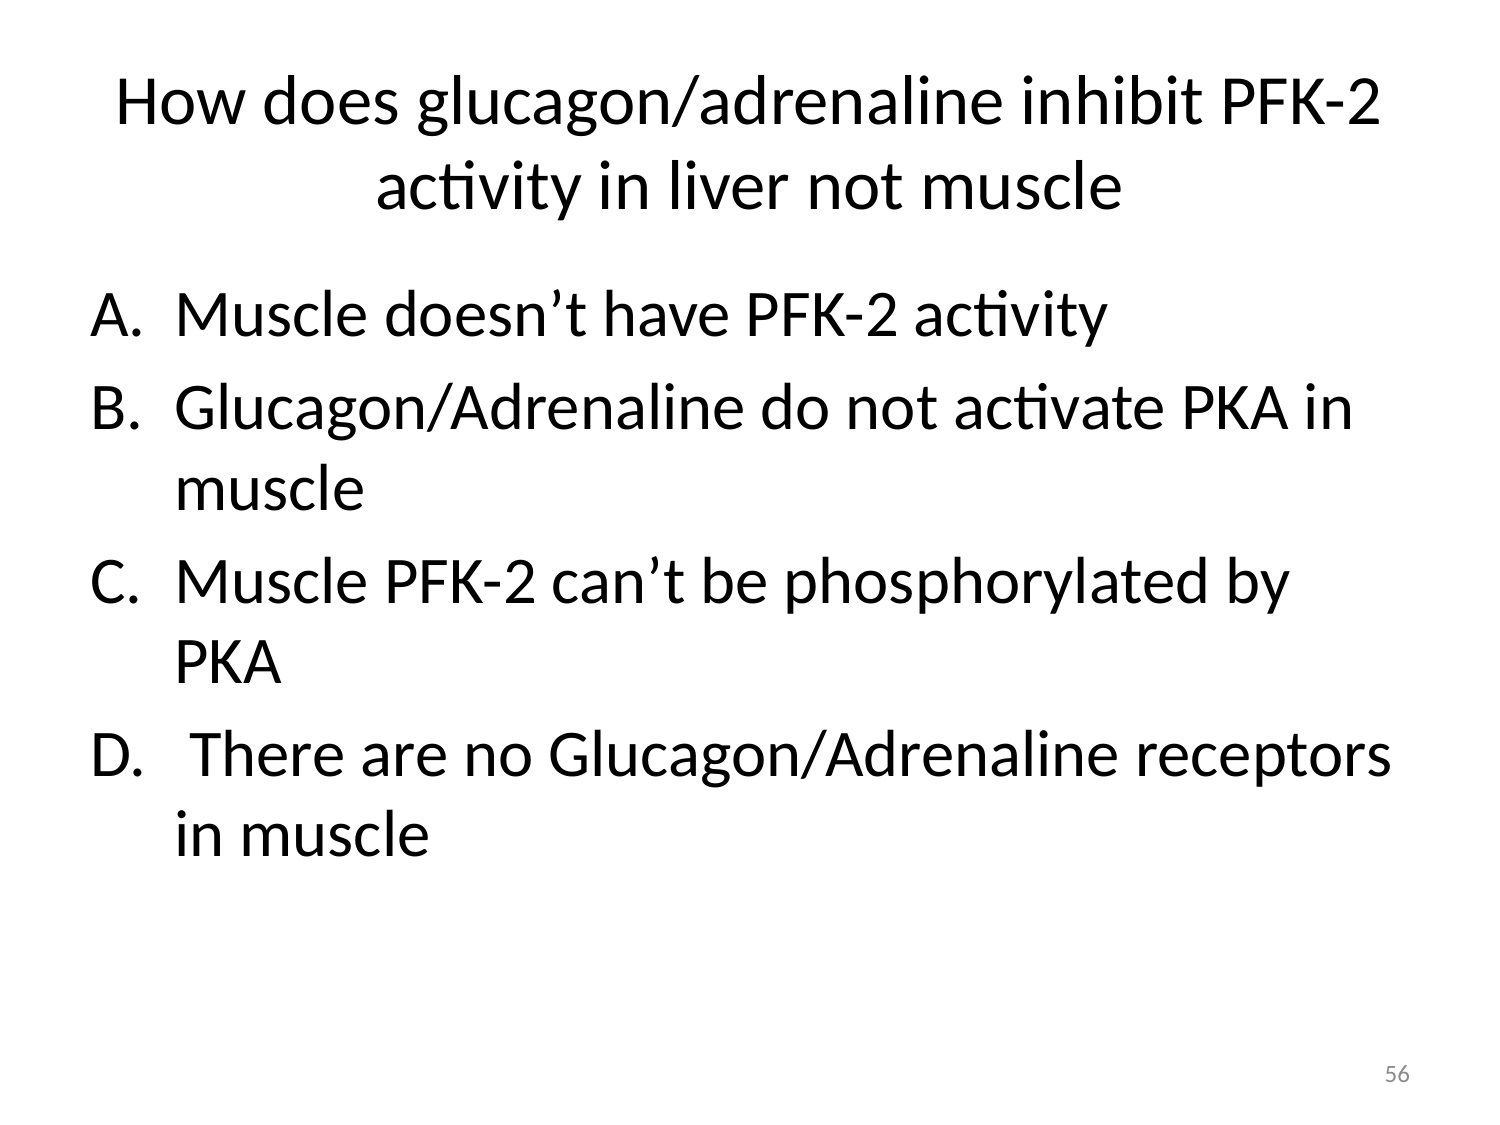

# How does glucagon/adrenaline inhibit PFK-2 activity in liver not muscle
Muscle doesn’t have PFK-2 activity
Glucagon/Adrenaline do not activate PKA in muscle
Muscle PFK-2 can’t be phosphorylated by PKA
 There are no Glucagon/Adrenaline receptors in muscle
56